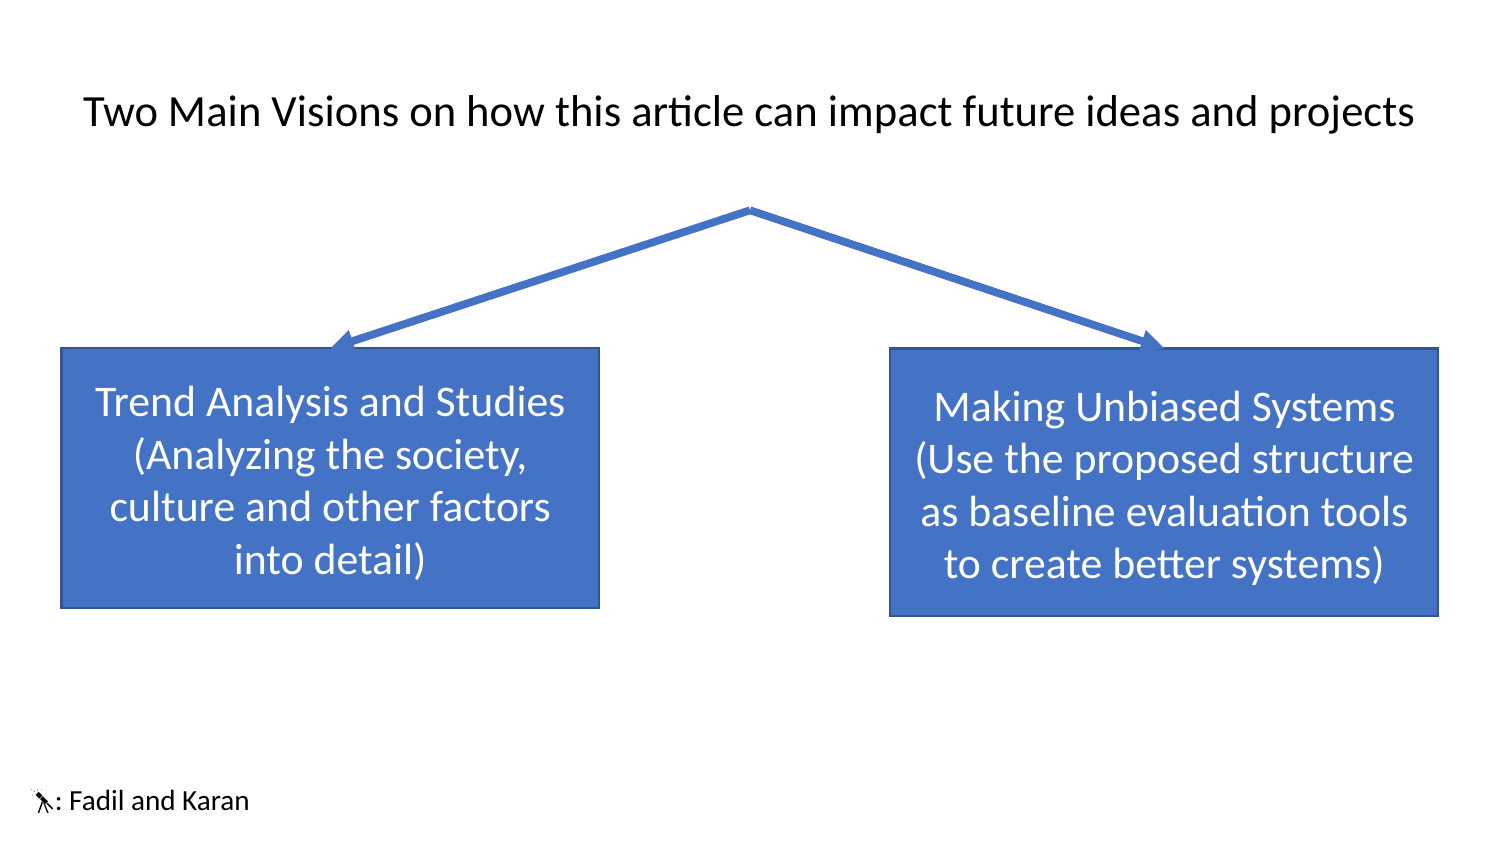

# Two Main Visions on how this article can impact future ideas and projects
Trend Analysis and Studies
(Analyzing the society, culture and other factors into detail)
Making Unbiased Systems
(Use the proposed structure as baseline evaluation tools to create better systems)
🔭: Fadil and Karan